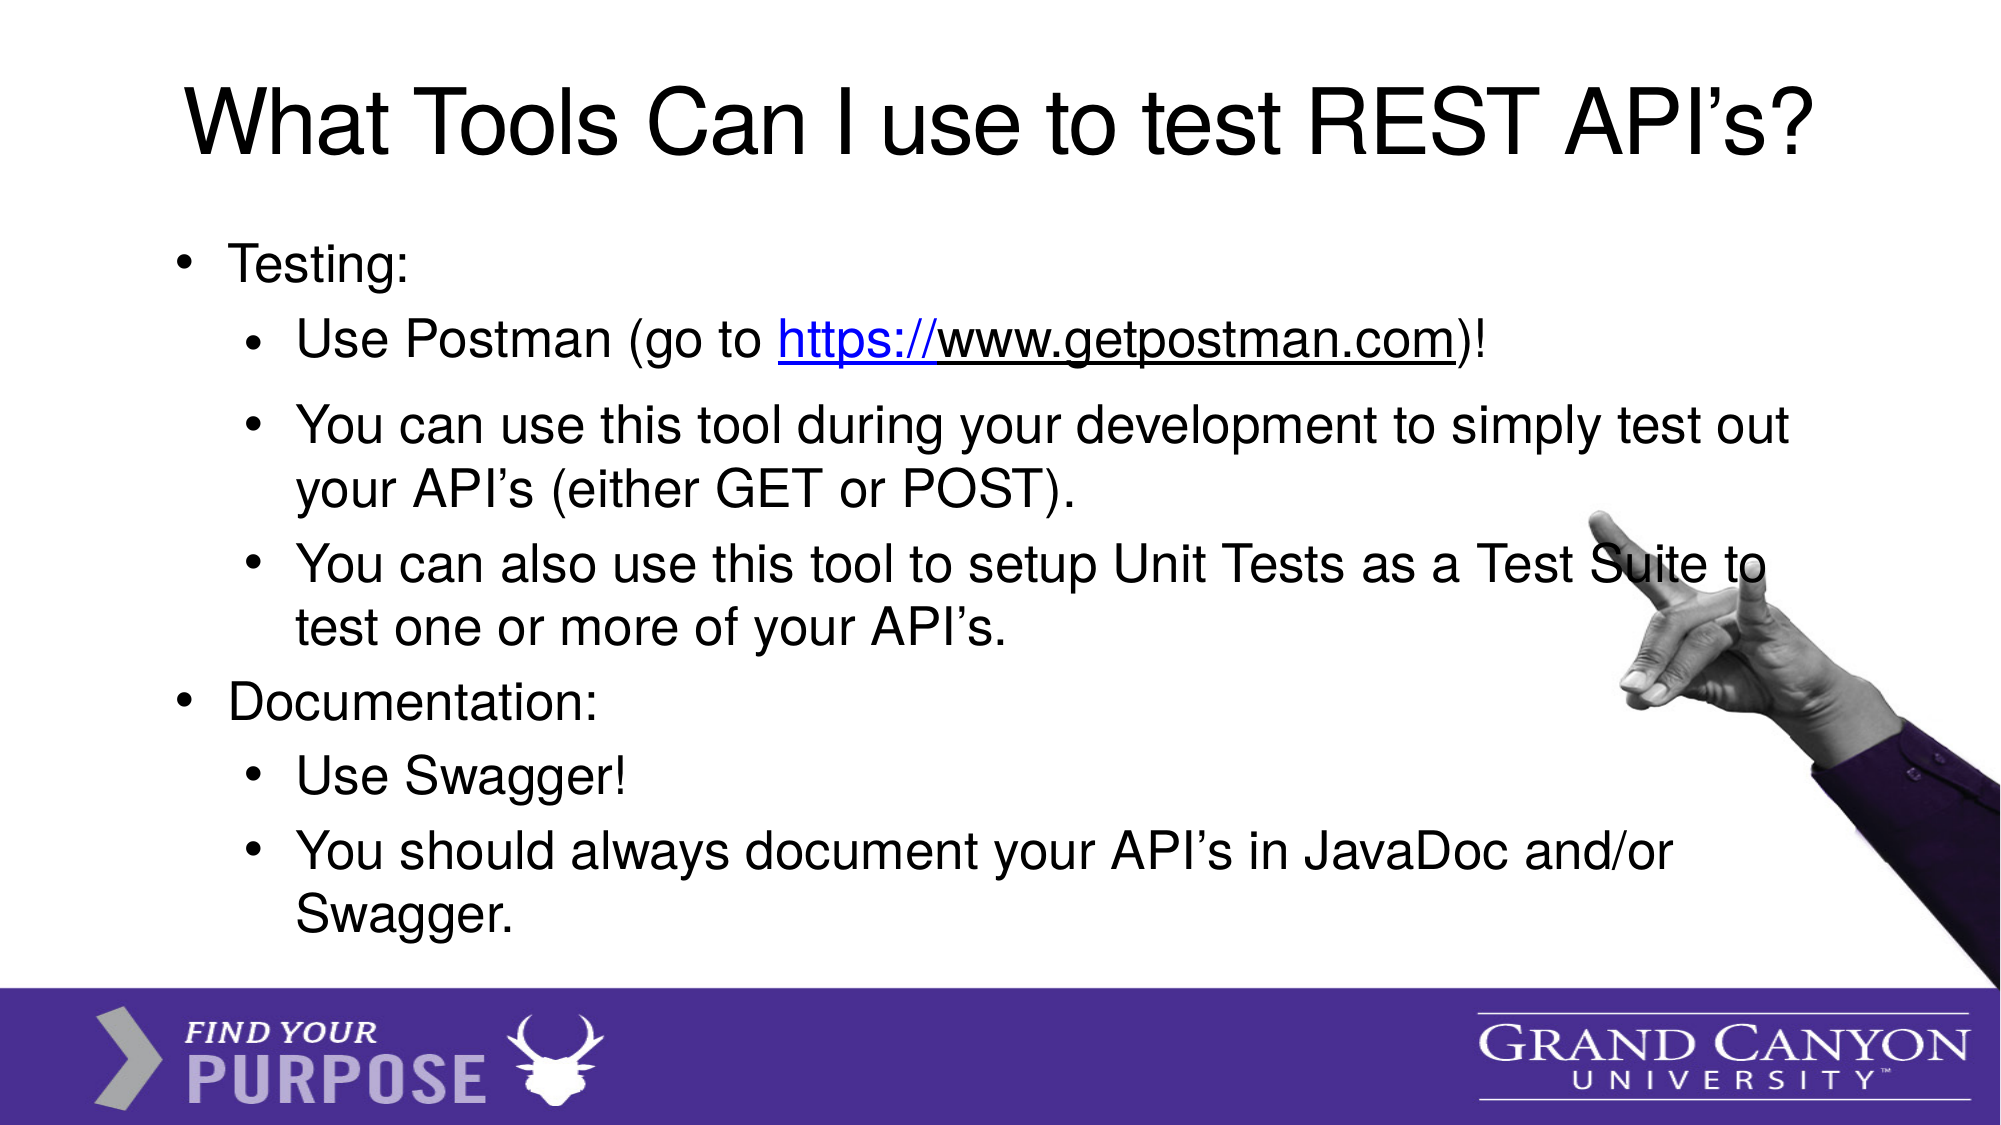

# What Tools Can I use to test REST API’s?
Testing:
Use Postman (go to https://www.getpostman.com)!
You can use this tool during your development to simply test out your API’s (either GET or POST).
You can also use this tool to setup Unit Tests as a Test Suite to test one or more of your API’s.
Documentation:
Use Swagger!
You should always document your API’s in JavaDoc and/or Swagger.